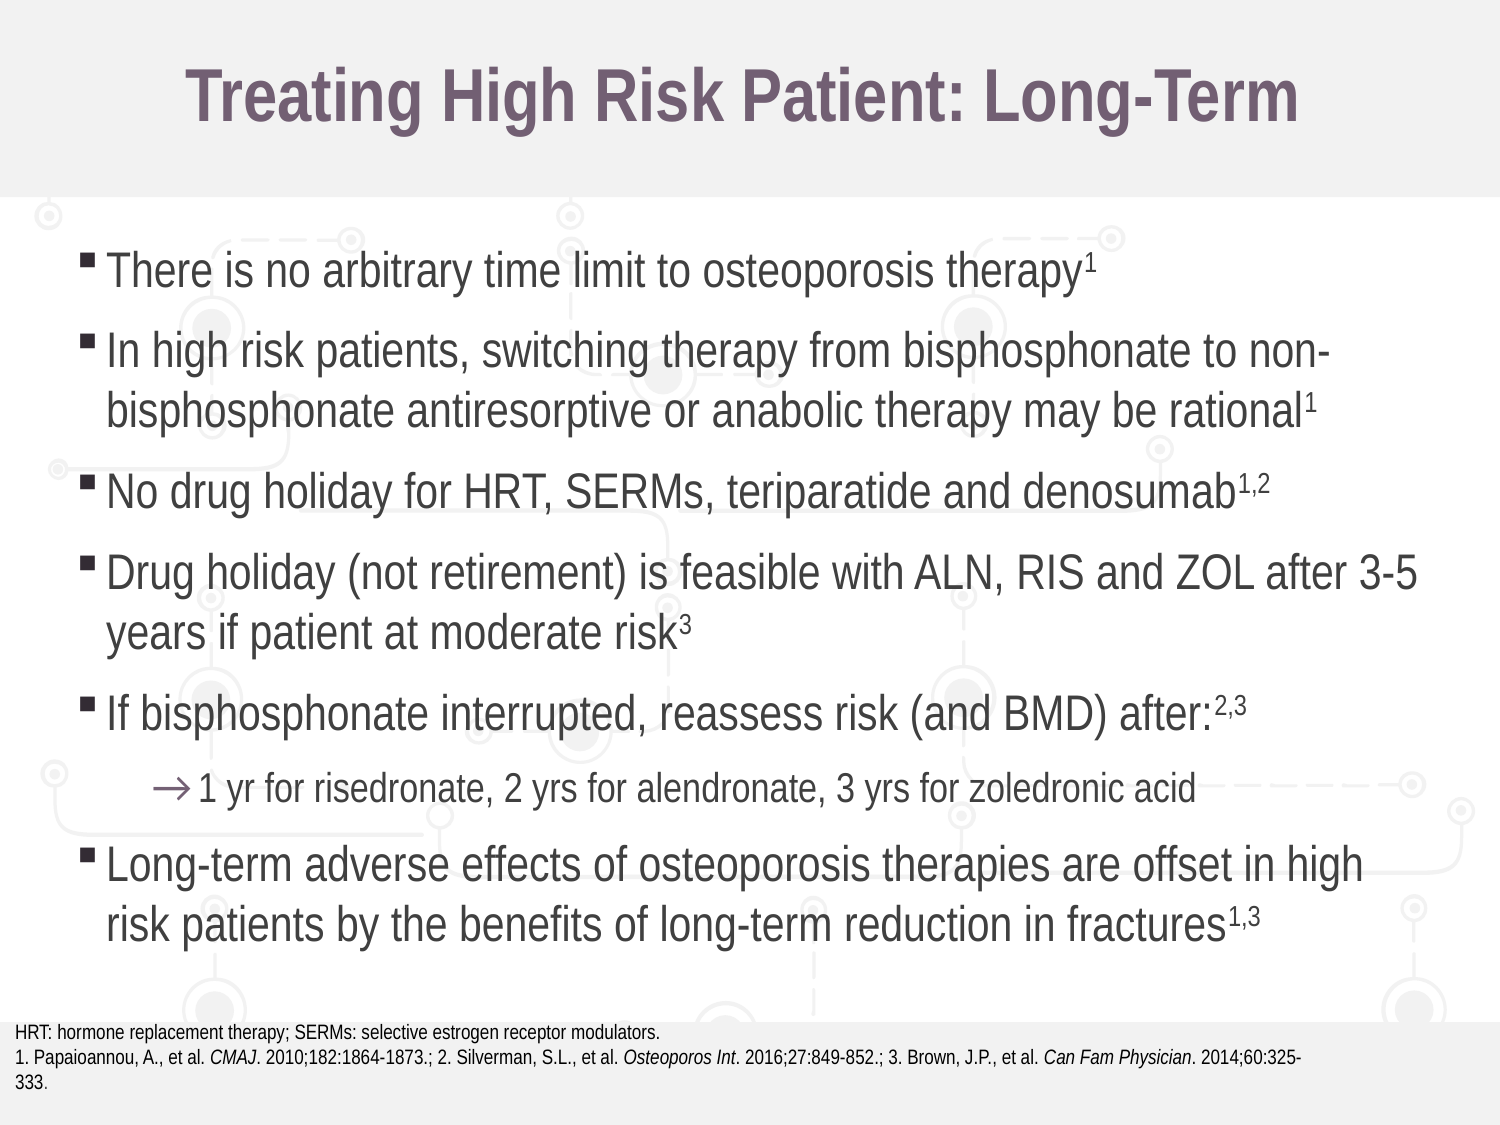

# Treating High Risk Patient: Long-Term
There is no arbitrary time limit to osteoporosis therapy1
In high risk patients, switching therapy from bisphosphonate to non-bisphosphonate antiresorptive or anabolic therapy may be rational1
No drug holiday for HRT, SERMs, teriparatide and denosumab1,2
Drug holiday (not retirement) is feasible with ALN, RIS and ZOL after 3-5 years if patient at moderate risk3
If bisphosphonate interrupted, reassess risk (and BMD) after:2,3
1 yr for risedronate, 2 yrs for alendronate, 3 yrs for zoledronic acid
Long-term adverse effects of osteoporosis therapies are offset in high risk patients by the benefits of long-term reduction in fractures1,3

HRT: hormone replacement therapy; SERMs: selective estrogen receptor modulators.
1. Papaioannou, A., et al. CMAJ. 2010;182:1864-1873.; 2. Silverman, S.L., et al. Osteoporos Int. 2016;27:849-852.; 3. Brown, J.P., et al. Can Fam Physician. 2014;60:325-333.